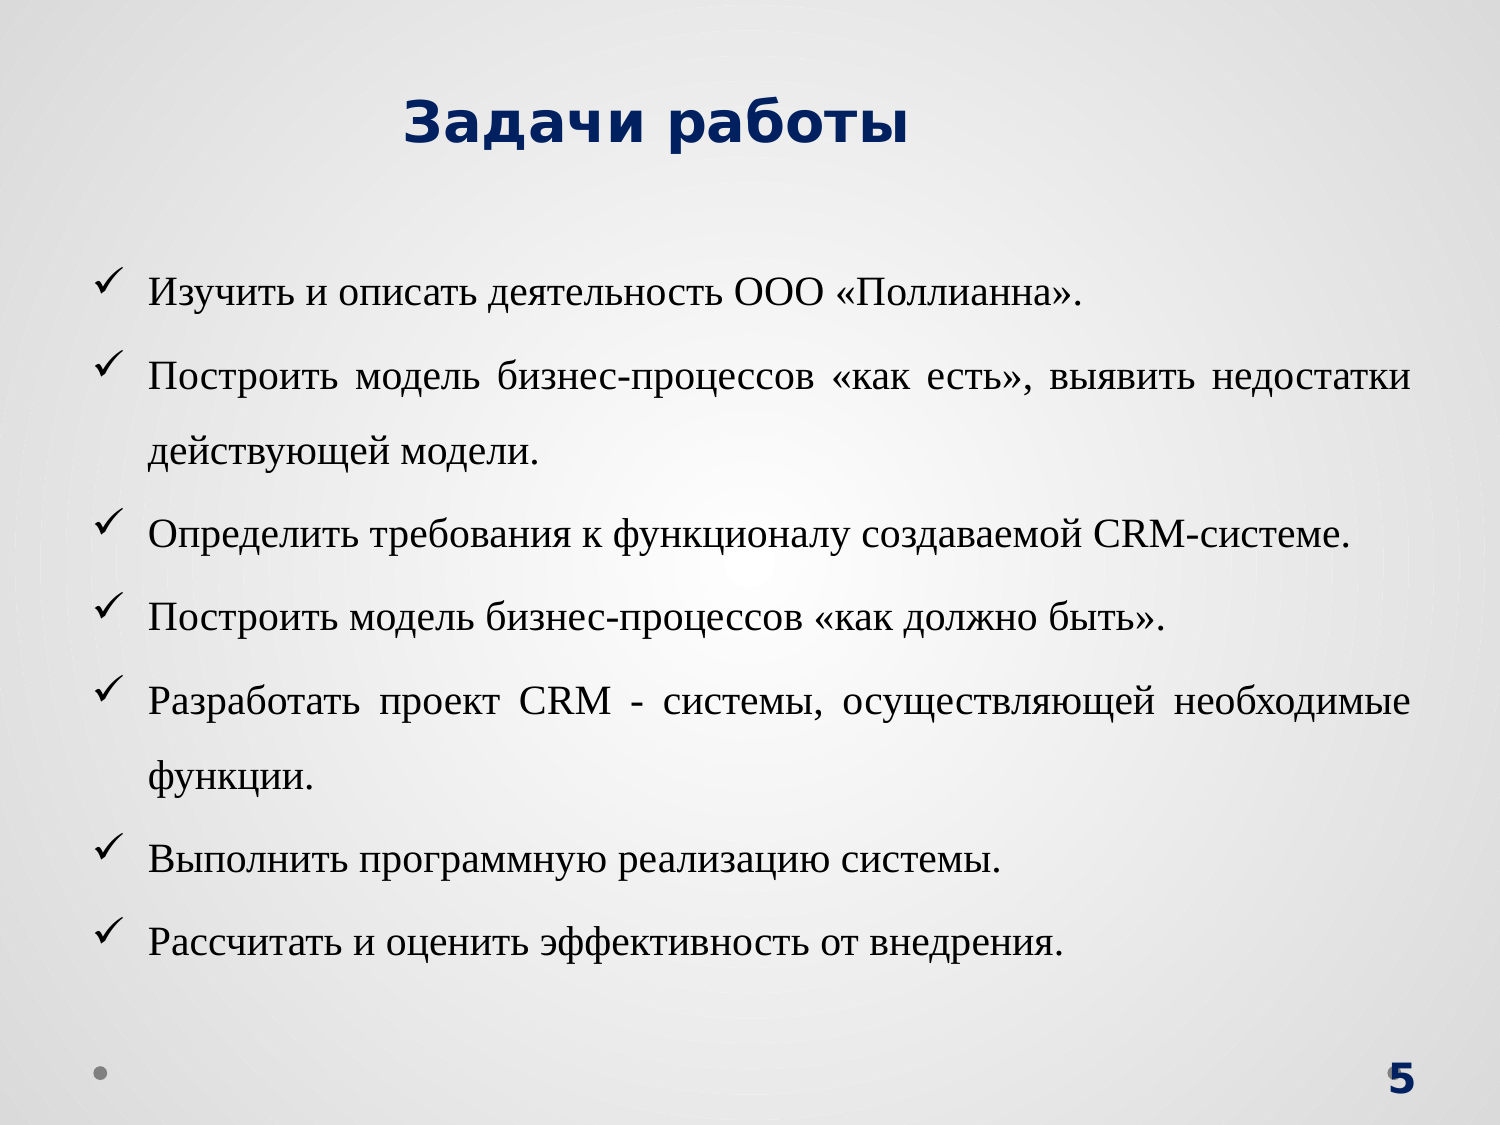

# Задачи работы
Изучить и описать деятельность ООО «Поллианна».
Построить модель бизнес-процессов «как есть», выявить недостатки действующей модели.
Определить требования к функционалу создаваемой CRM-системе.
Построить модель бизнес-процессов «как должно быть».
Разработать проект CRM - системы, осуществляющей необходимые функции.
Выполнить программную реализацию системы.
Рассчитать и оценить эффективность от внедрения.

5